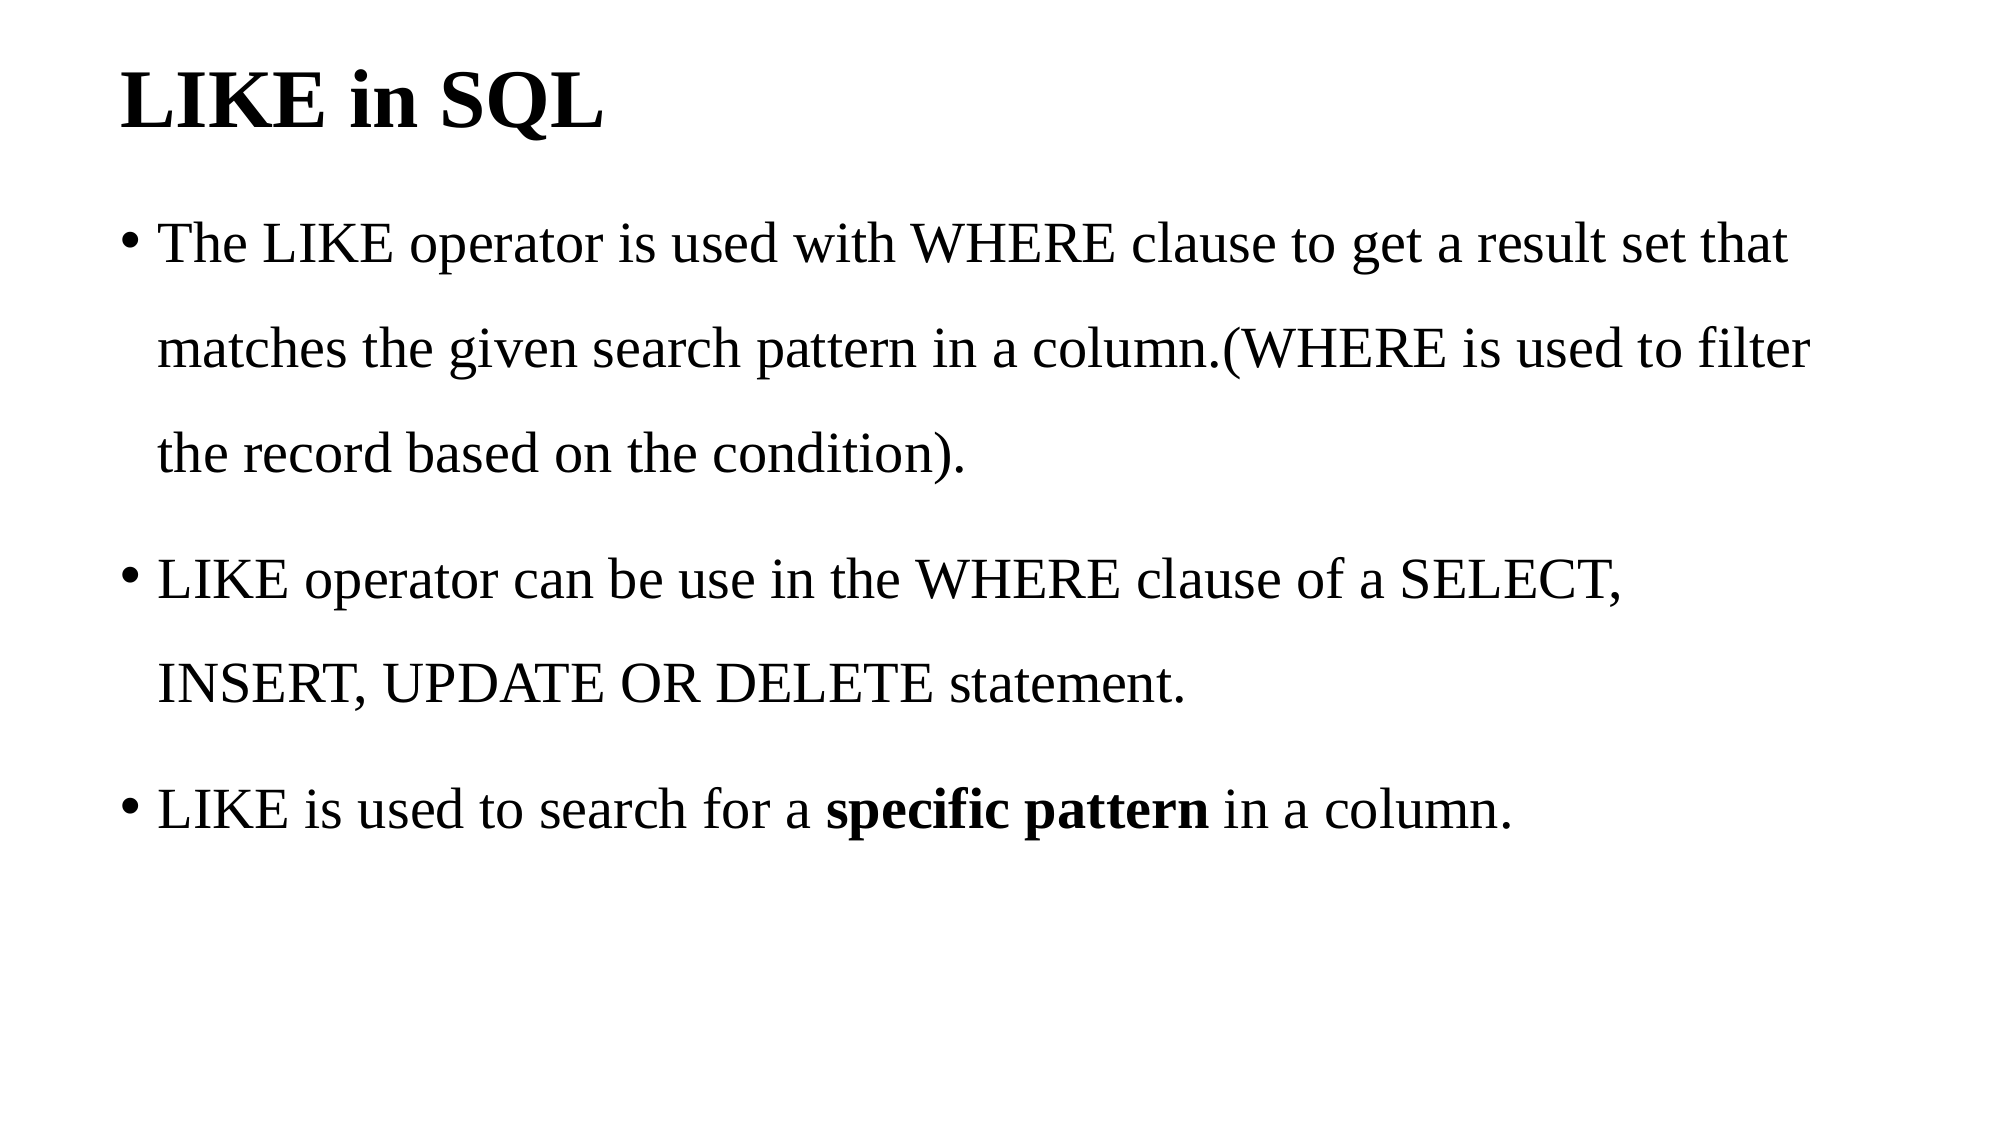

# LIKE in SQL
The LIKE operator is used with WHERE clause to get a result set that matches the given search pattern in a column.(WHERE is used to filter the record based on the condition).
LIKE operator can be use in the WHERE clause of a SELECT, INSERT, UPDATE OR DELETE statement.
LIKE is used to search for a specific pattern in a column.